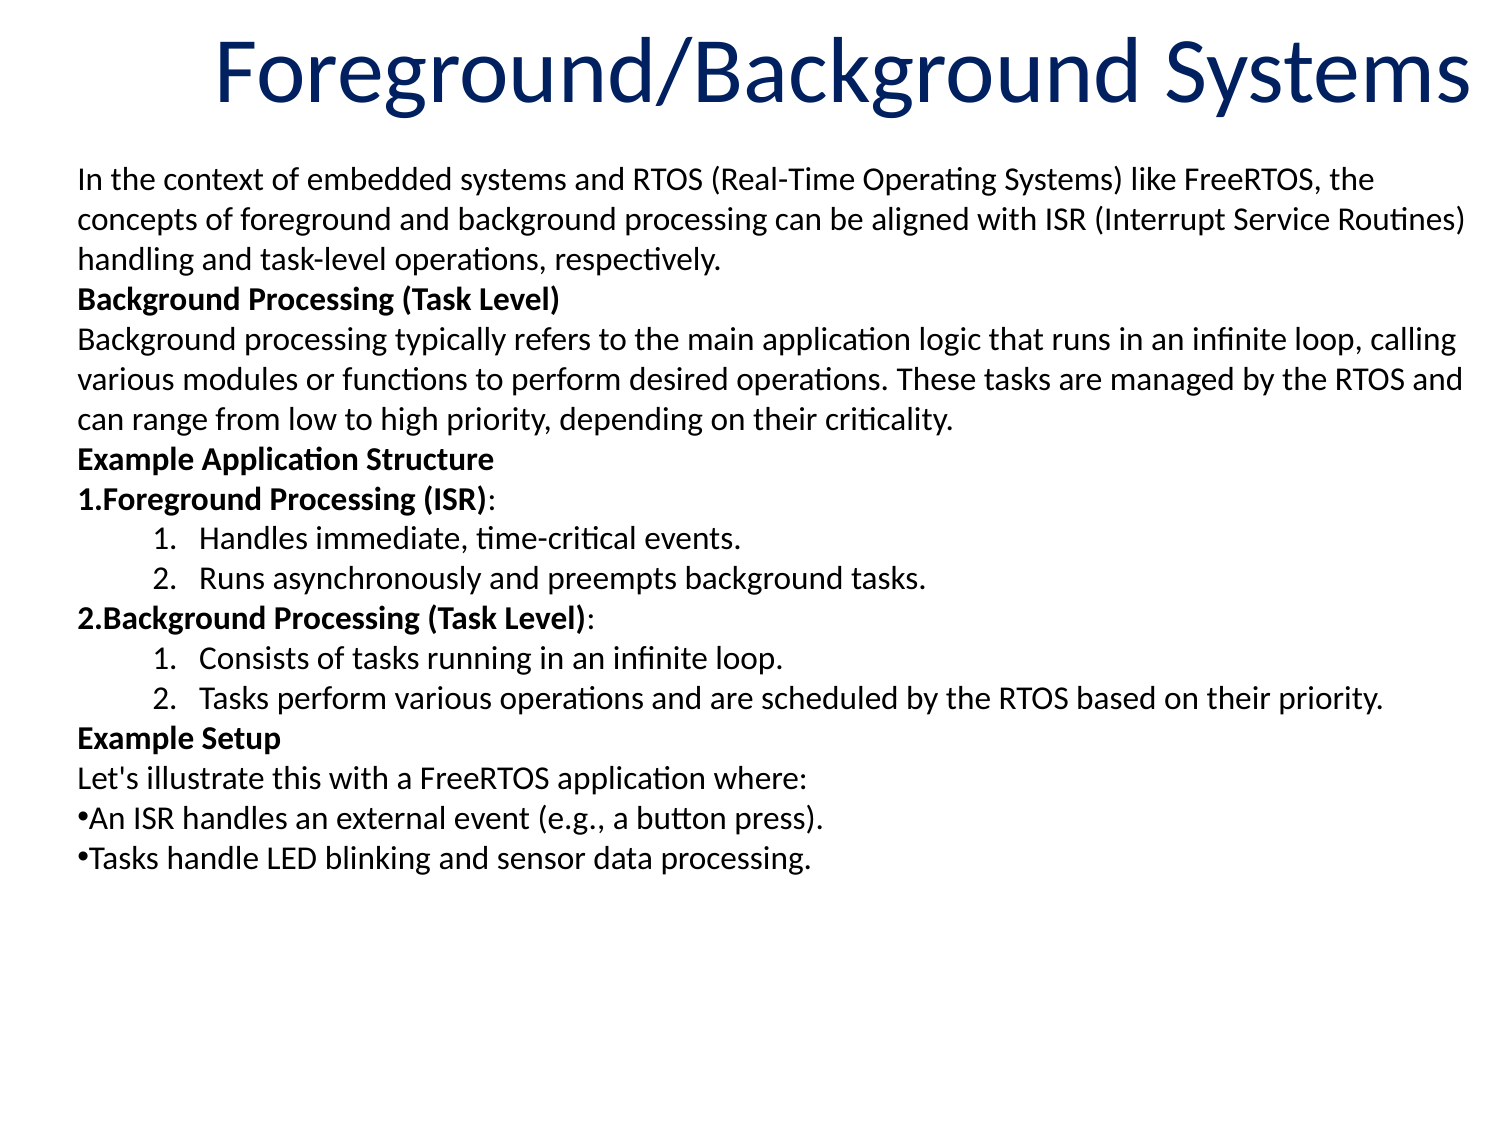

# Foreground/Background Systems
In the context of embedded systems and RTOS (Real-Time Operating Systems) like FreeRTOS, the concepts of foreground and background processing can be aligned with ISR (Interrupt Service Routines) handling and task-level operations, respectively.
Background Processing (Task Level)
Background processing typically refers to the main application logic that runs in an infinite loop, calling various modules or functions to perform desired operations. These tasks are managed by the RTOS and can range from low to high priority, depending on their criticality.
Example Application Structure
Foreground Processing (ISR):
Handles immediate, time-critical events.
Runs asynchronously and preempts background tasks.
Background Processing (Task Level):
Consists of tasks running in an infinite loop.
Tasks perform various operations and are scheduled by the RTOS based on their priority.
Example Setup
Let's illustrate this with a FreeRTOS application where:
An ISR handles an external event (e.g., a button press).
Tasks handle LED blinking and sensor data processing.